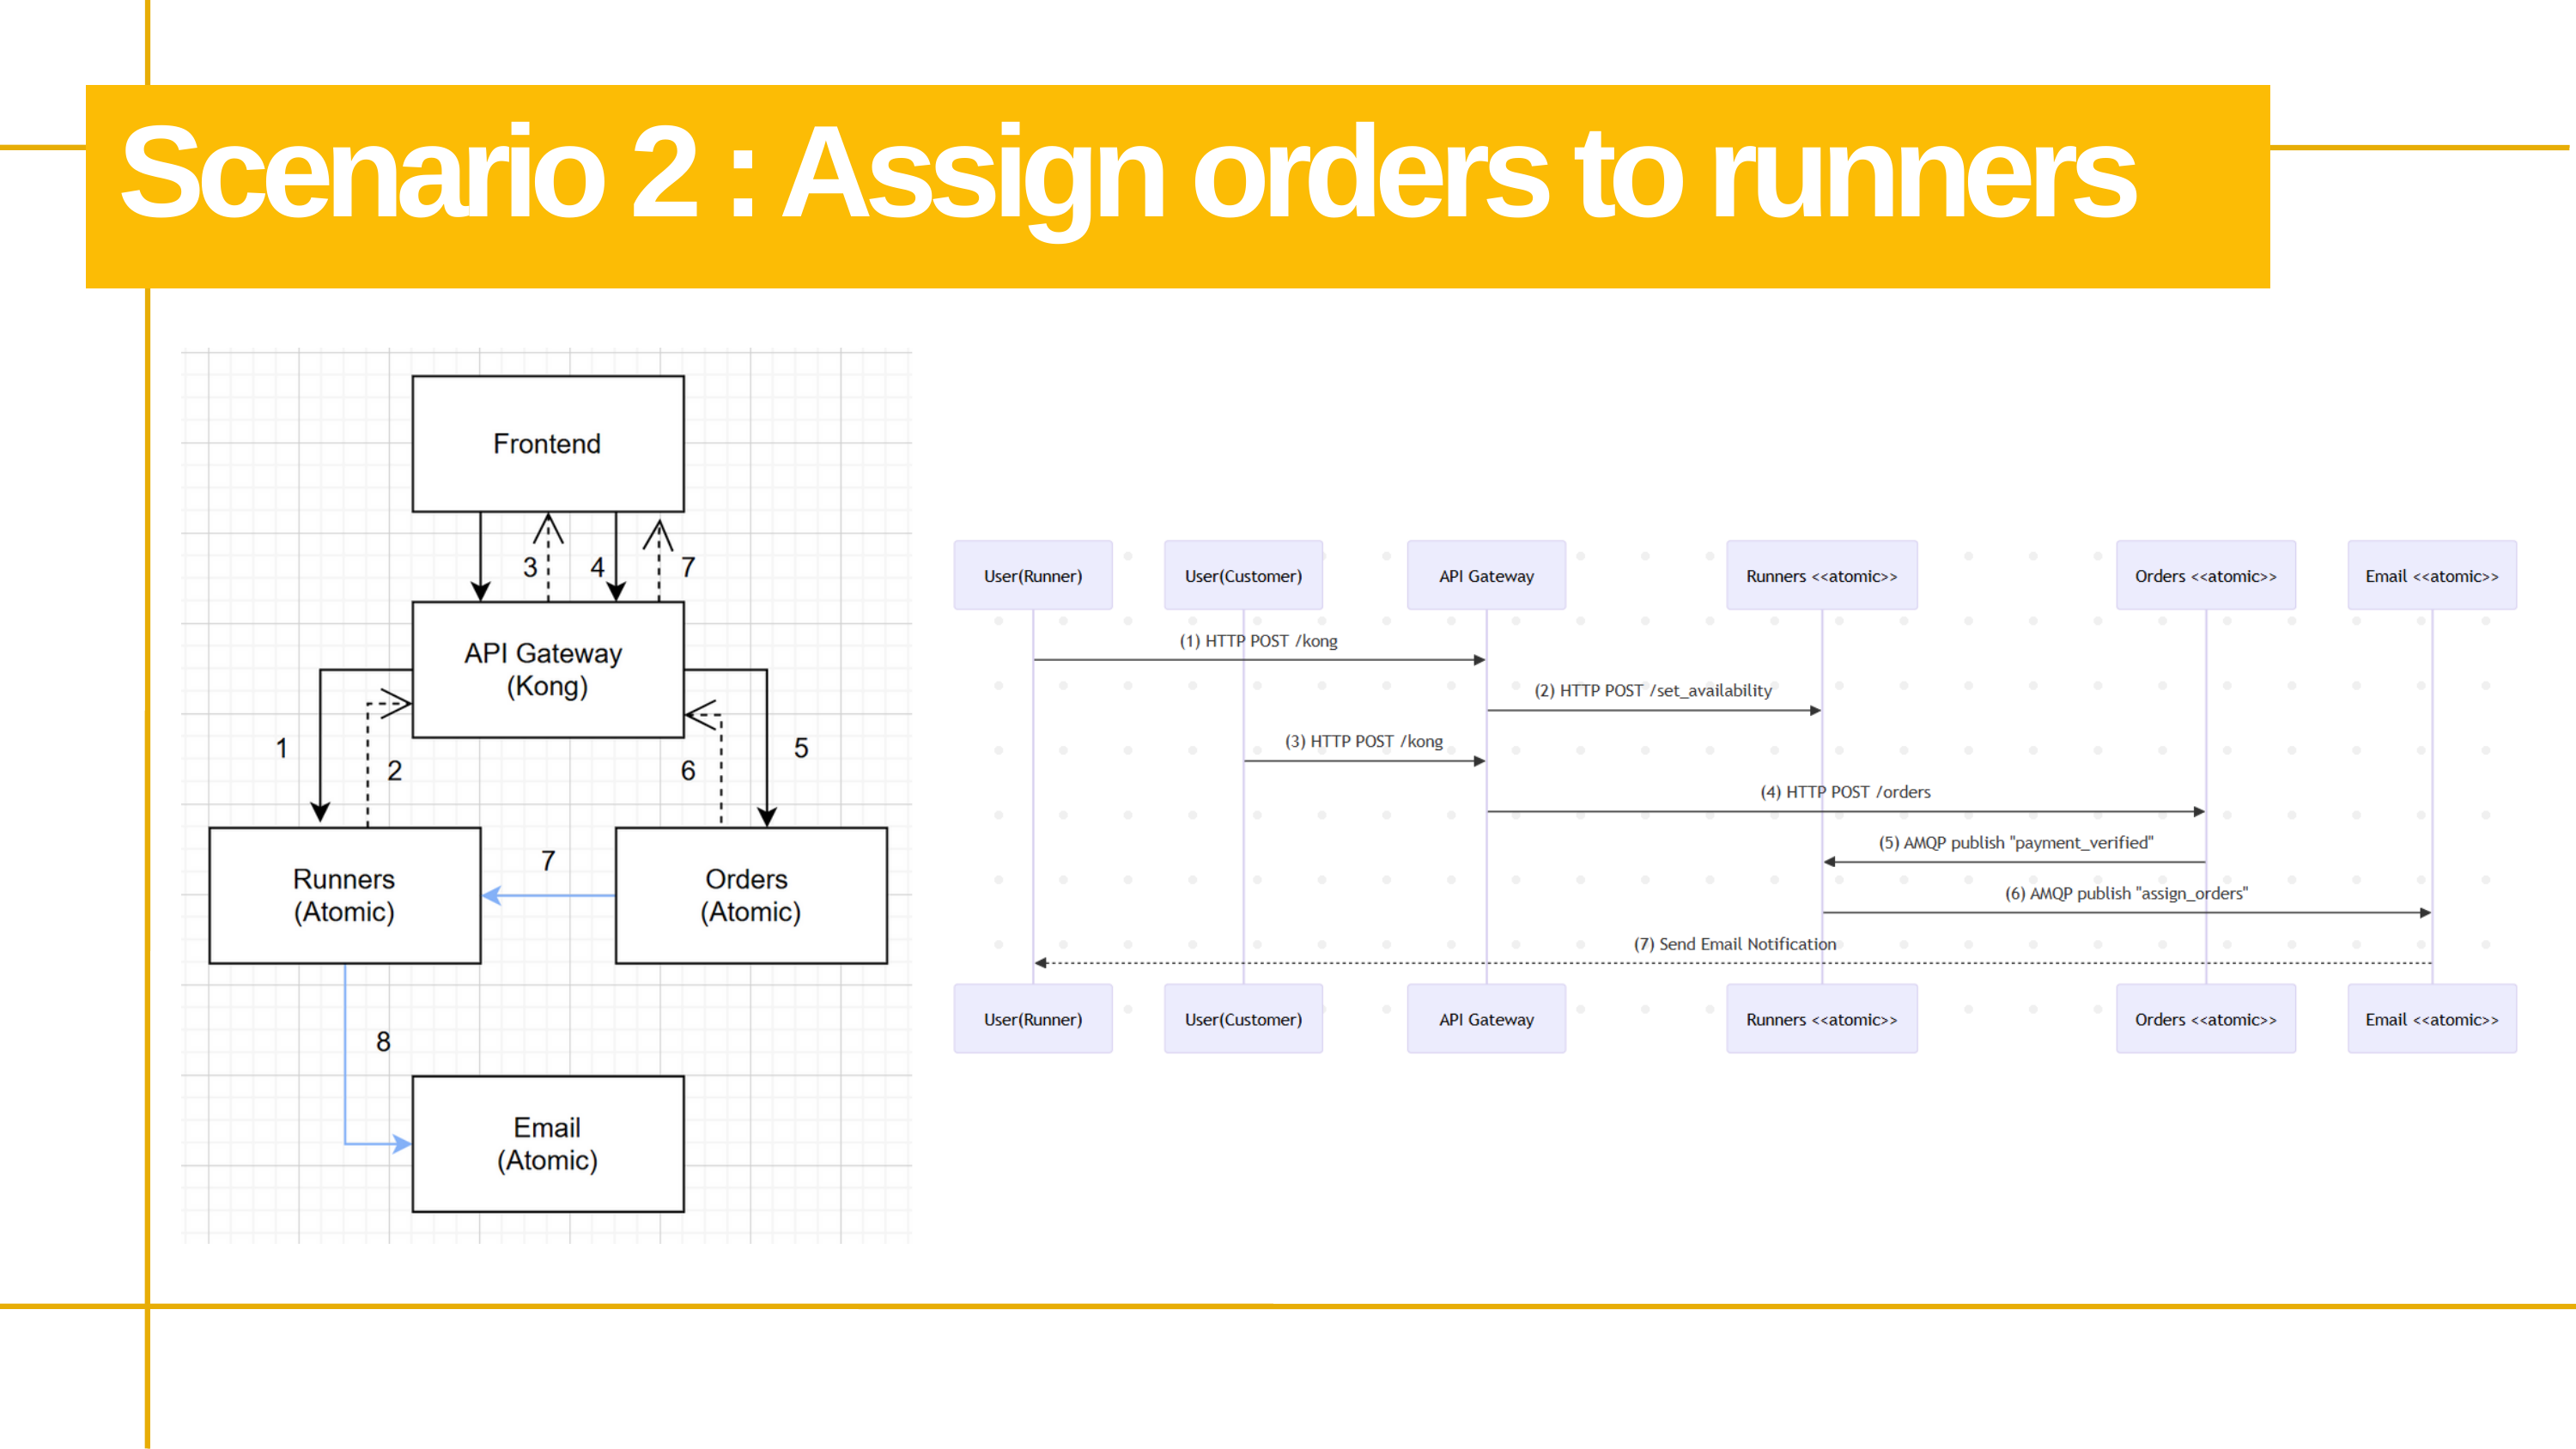

Scenario 2 : Assign orders to runners